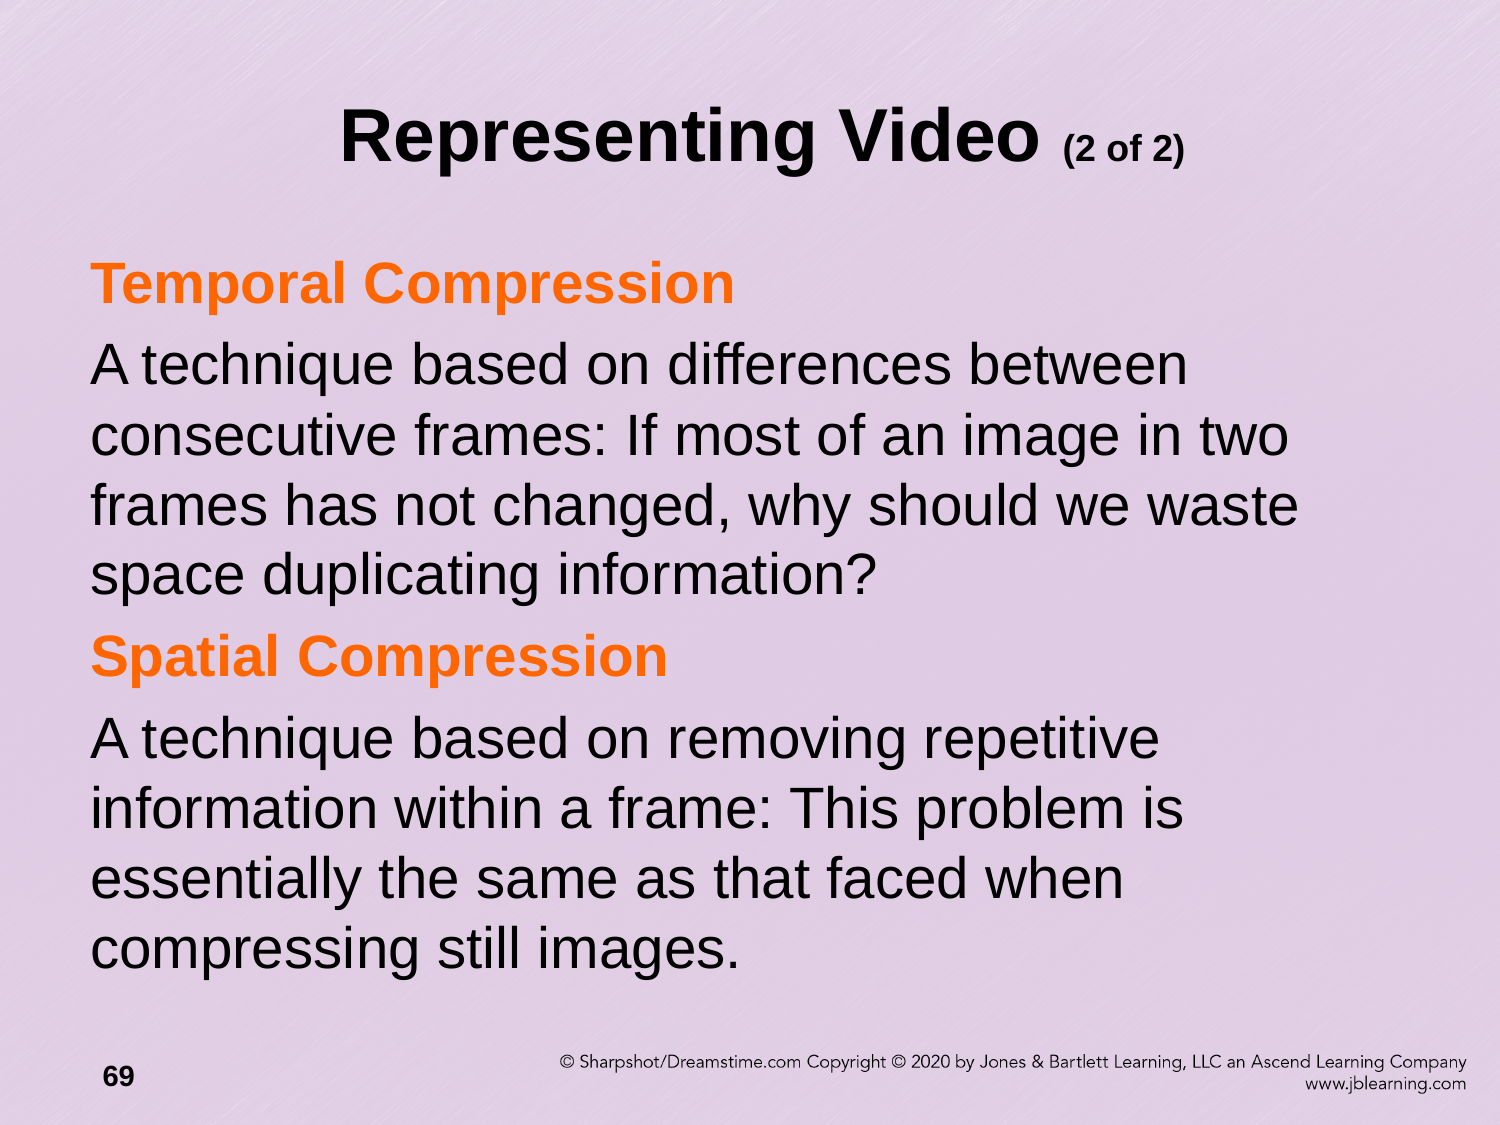

# Representing Video (2 of 2)
Temporal Compression
A technique based on differences between consecutive frames: If most of an image in two frames has not changed, why should we waste space duplicating information?
Spatial Compression
A technique based on removing repetitive information within a frame: This problem is essentially the same as that faced when compressing still images.
69